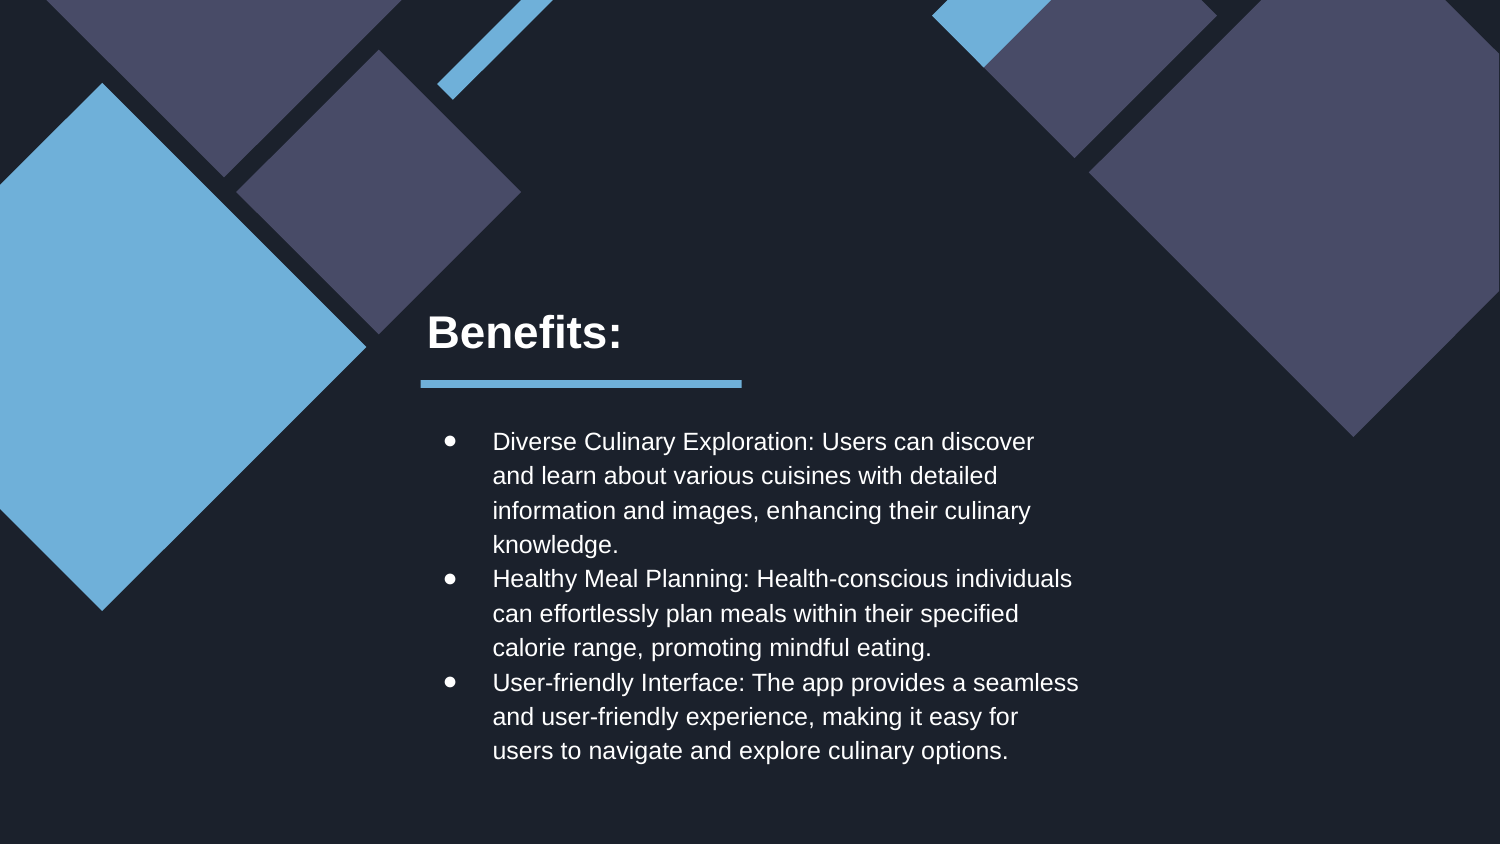

# Benefits:

Diverse Culinary Exploration: Users can discover and learn about various cuisines with detailed information and images, enhancing their culinary knowledge.
Healthy Meal Planning: Health-conscious individuals can effortlessly plan meals within their specified calorie range, promoting mindful eating.
User-friendly Interface: The app provides a seamless and user-friendly experience, making it easy for users to navigate and explore culinary options.